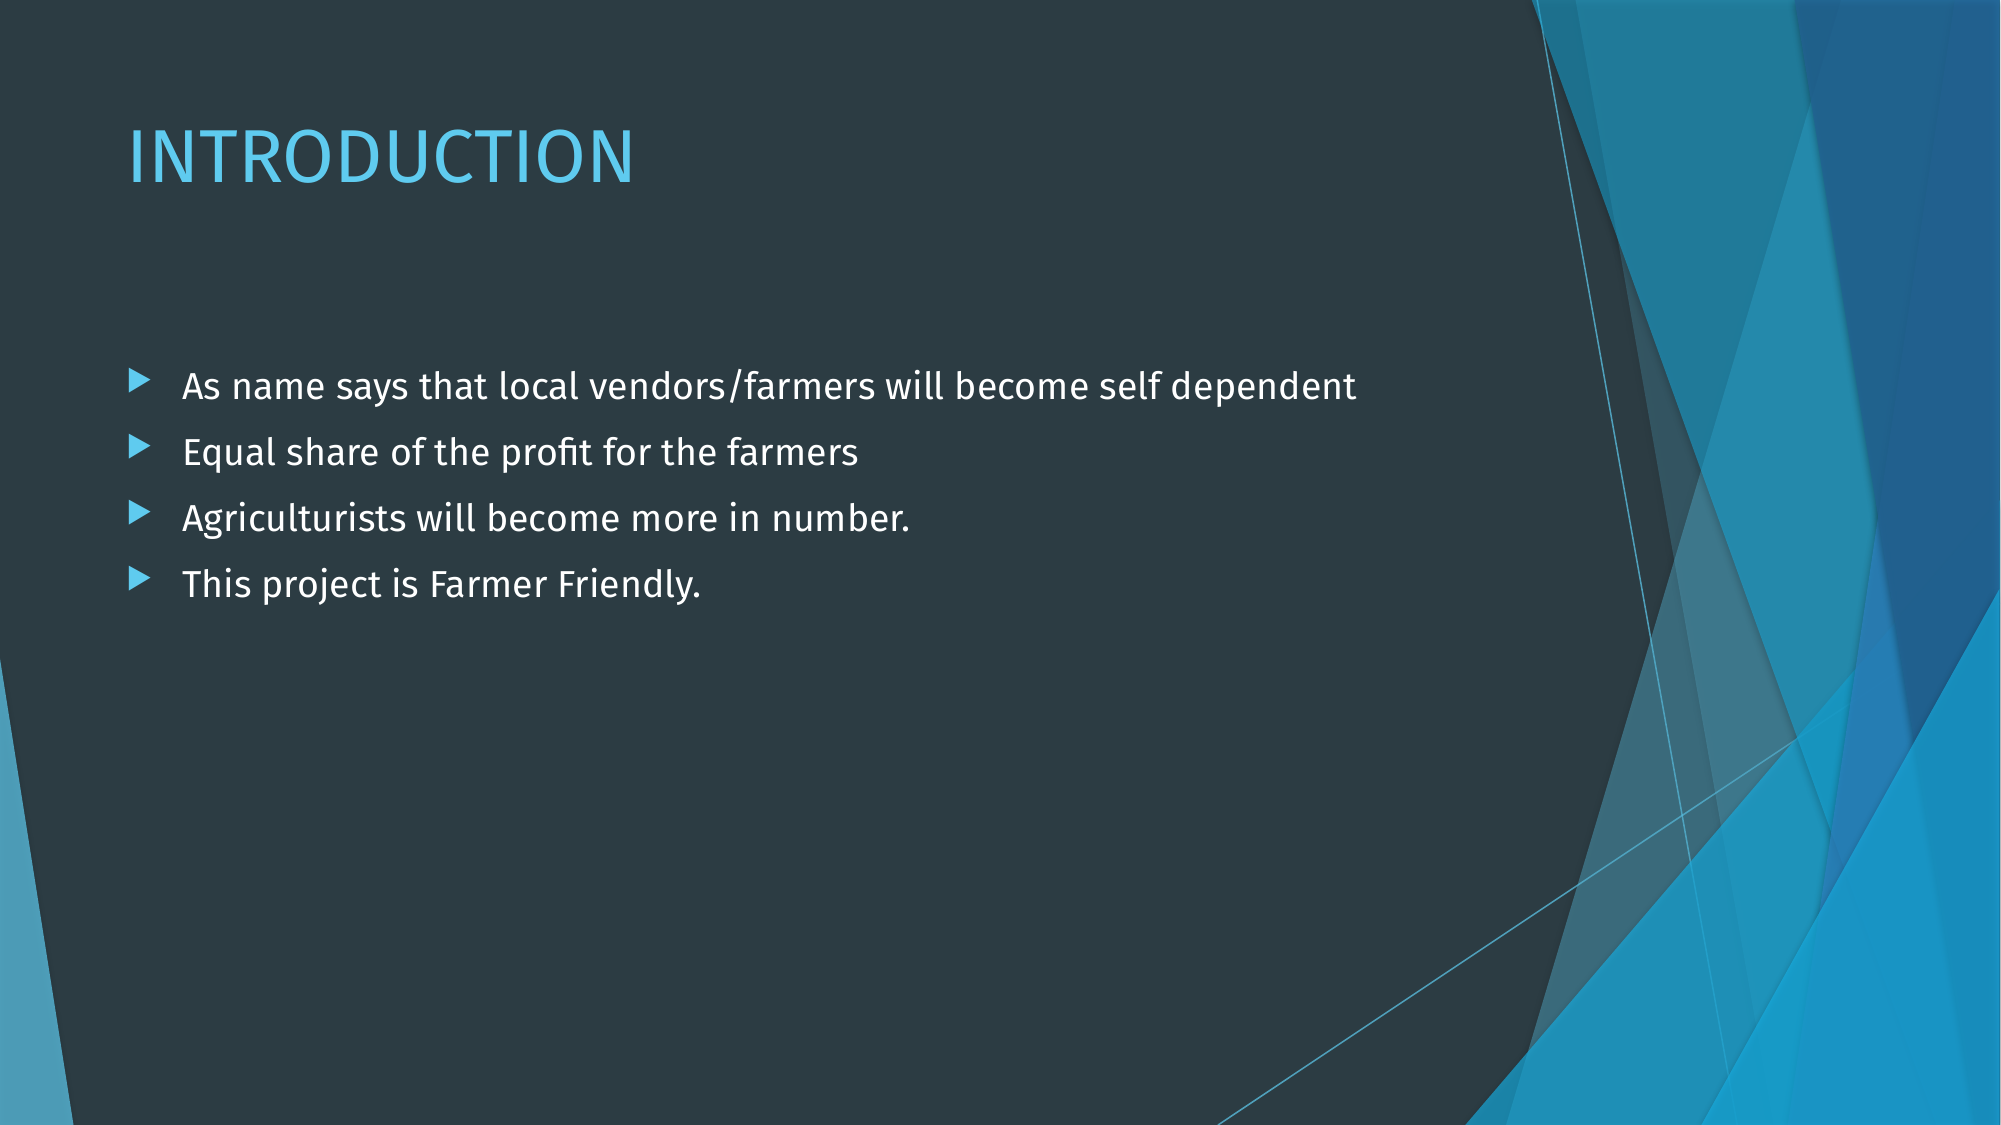

# INTRODUCTION
As name says that local vendors/farmers will become self dependent
Equal share of the profit for the farmers
Agriculturists will become more in number.
This project is Farmer Friendly.